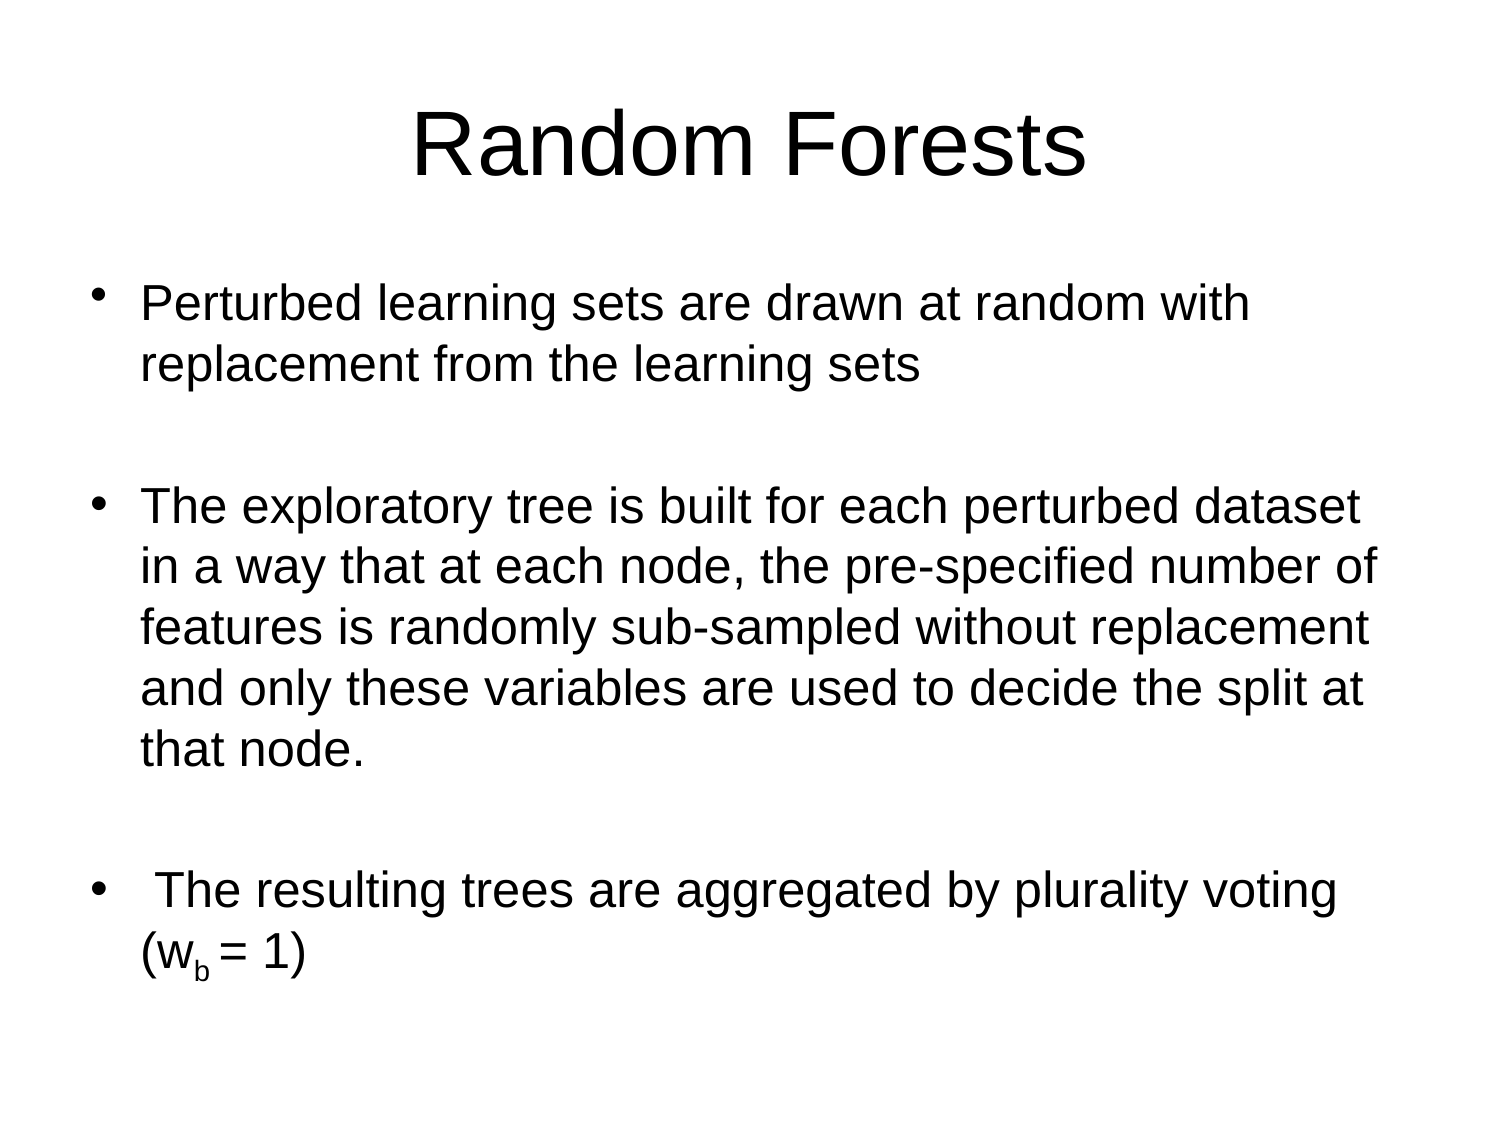

# Random Forests
Perturbed learning sets are drawn at random with replacement from the learning sets

The exploratory tree is built for each perturbed dataset in a way that at each node, the pre-specified number of features is randomly sub-sampled without replacement and only these variables are used to decide the split at that node.

 The resulting trees are aggregated by plurality voting (wb = 1)